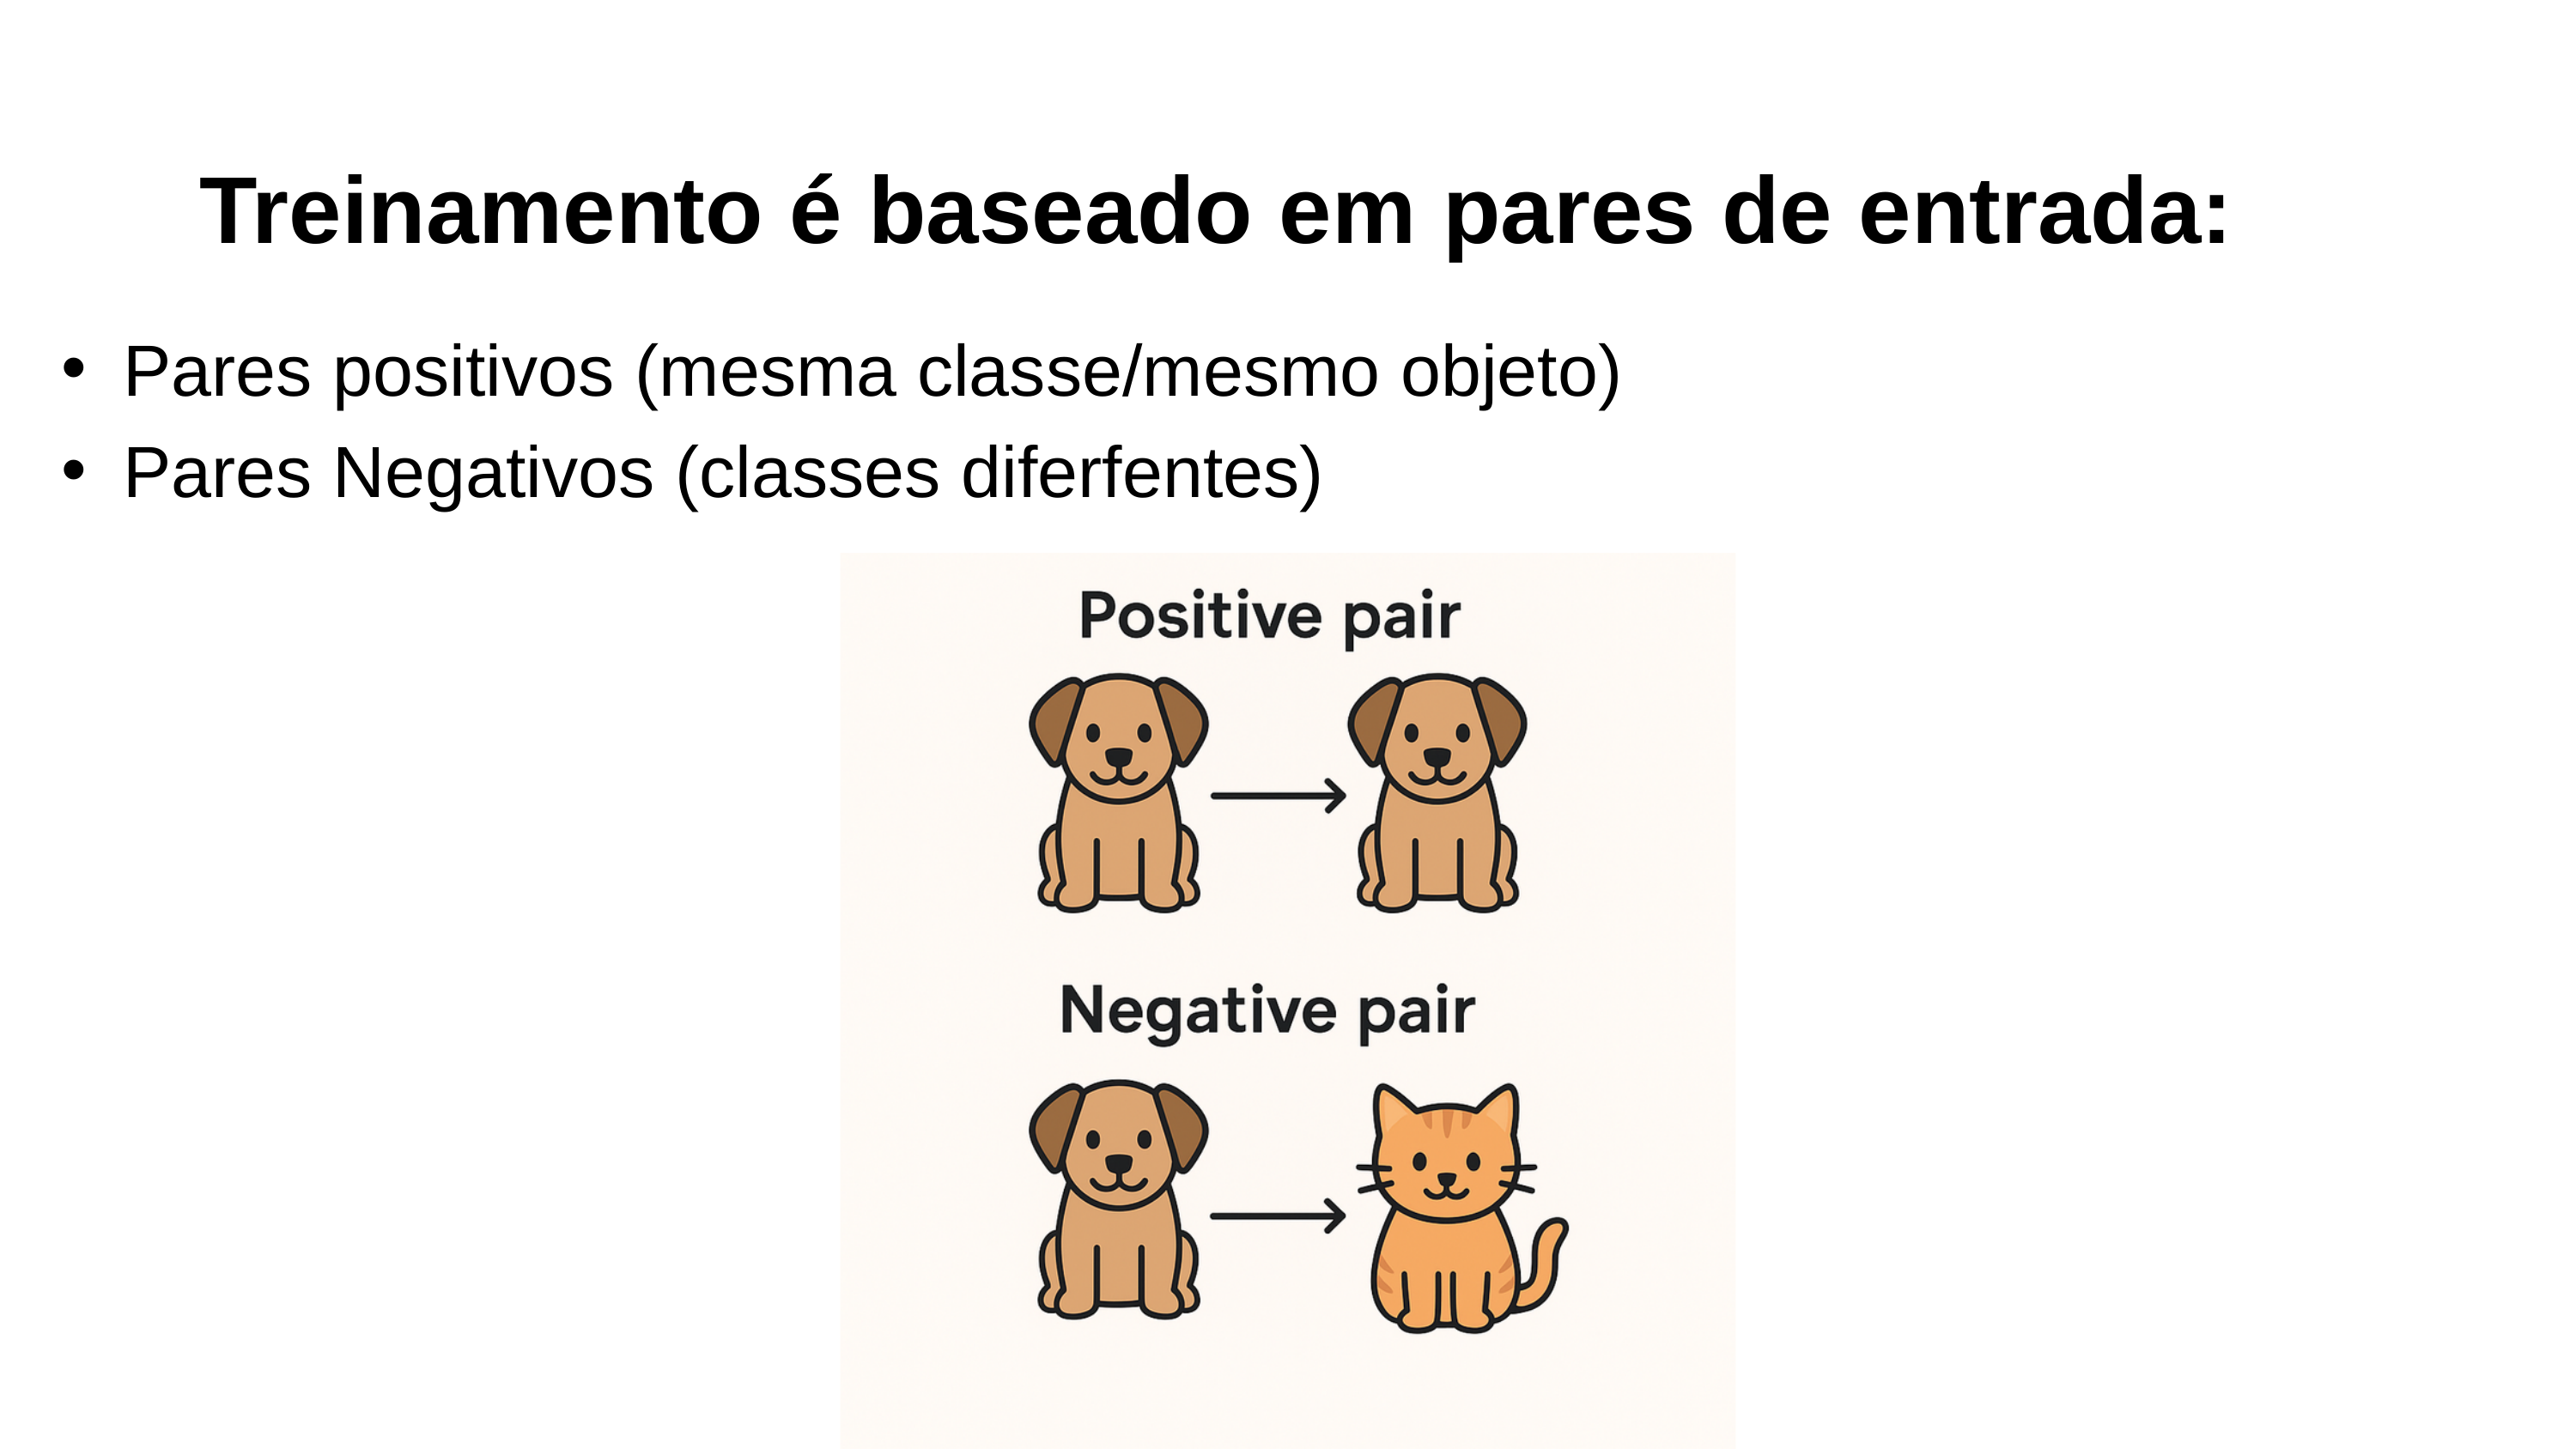

Treinamento é baseado em pares de entrada:
Pares positivos (mesma classe/mesmo objeto)
Pares Negativos (classes diferfentes)